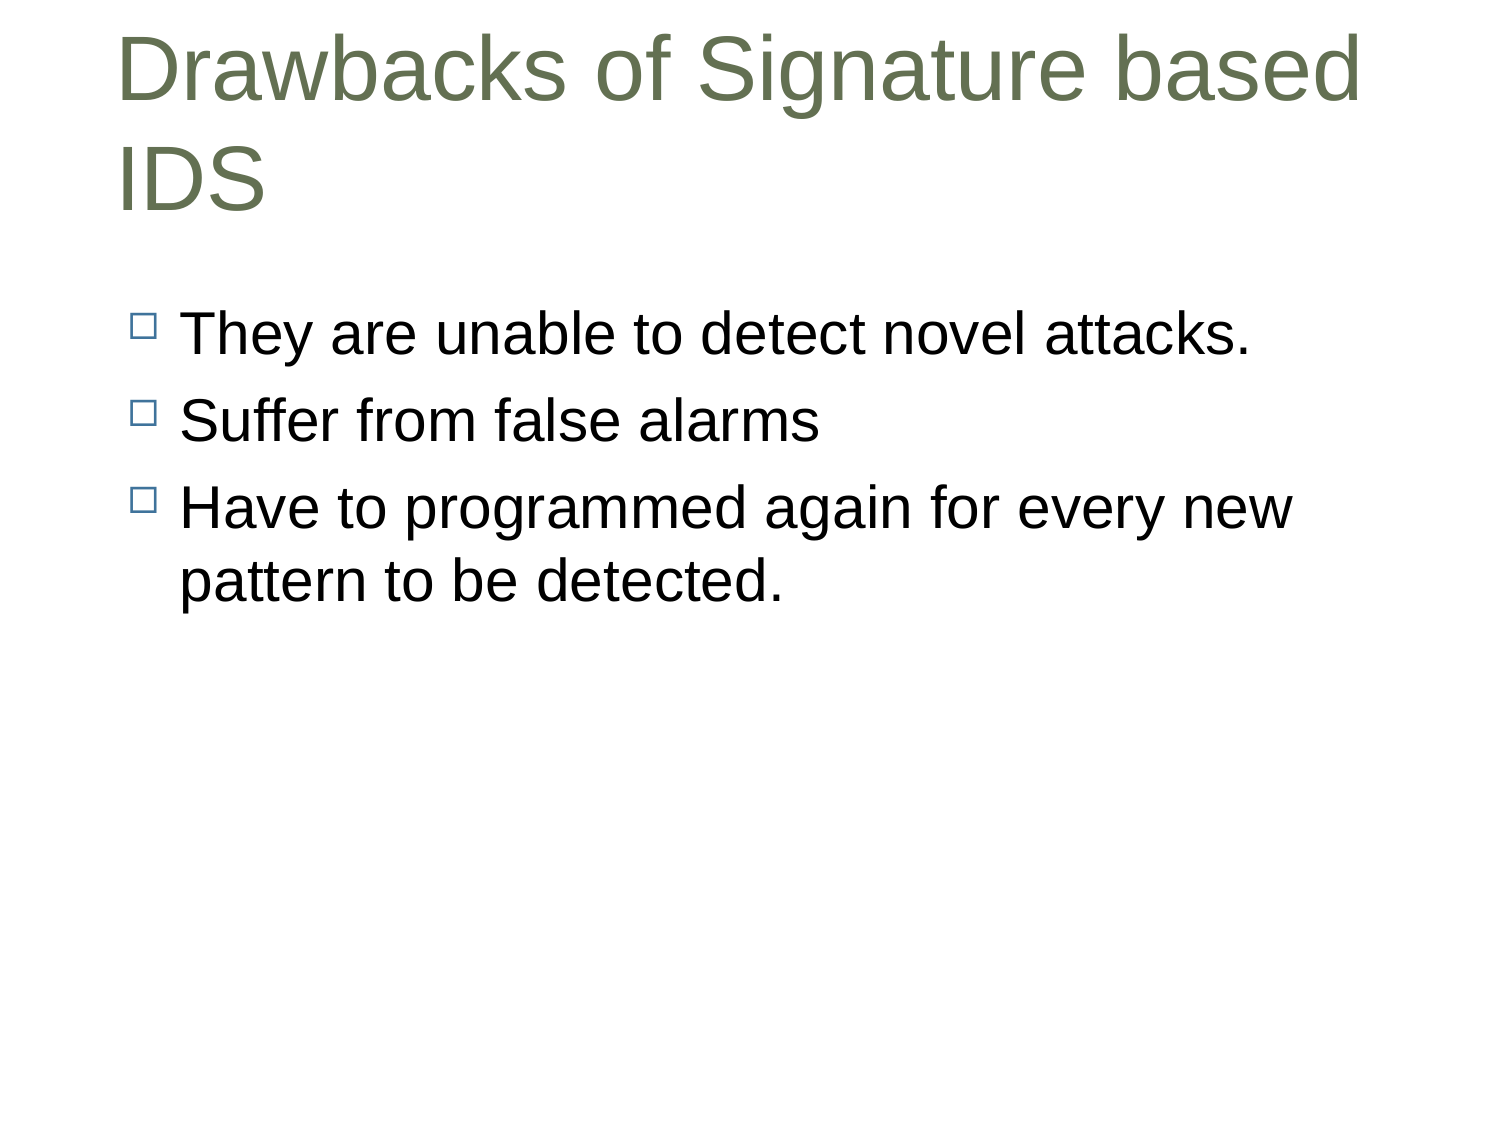

# Drawbacks of Signature based IDS
18
They are unable to detect novel attacks.
Suffer from false alarms
Have to programmed again for every new pattern to be detected.